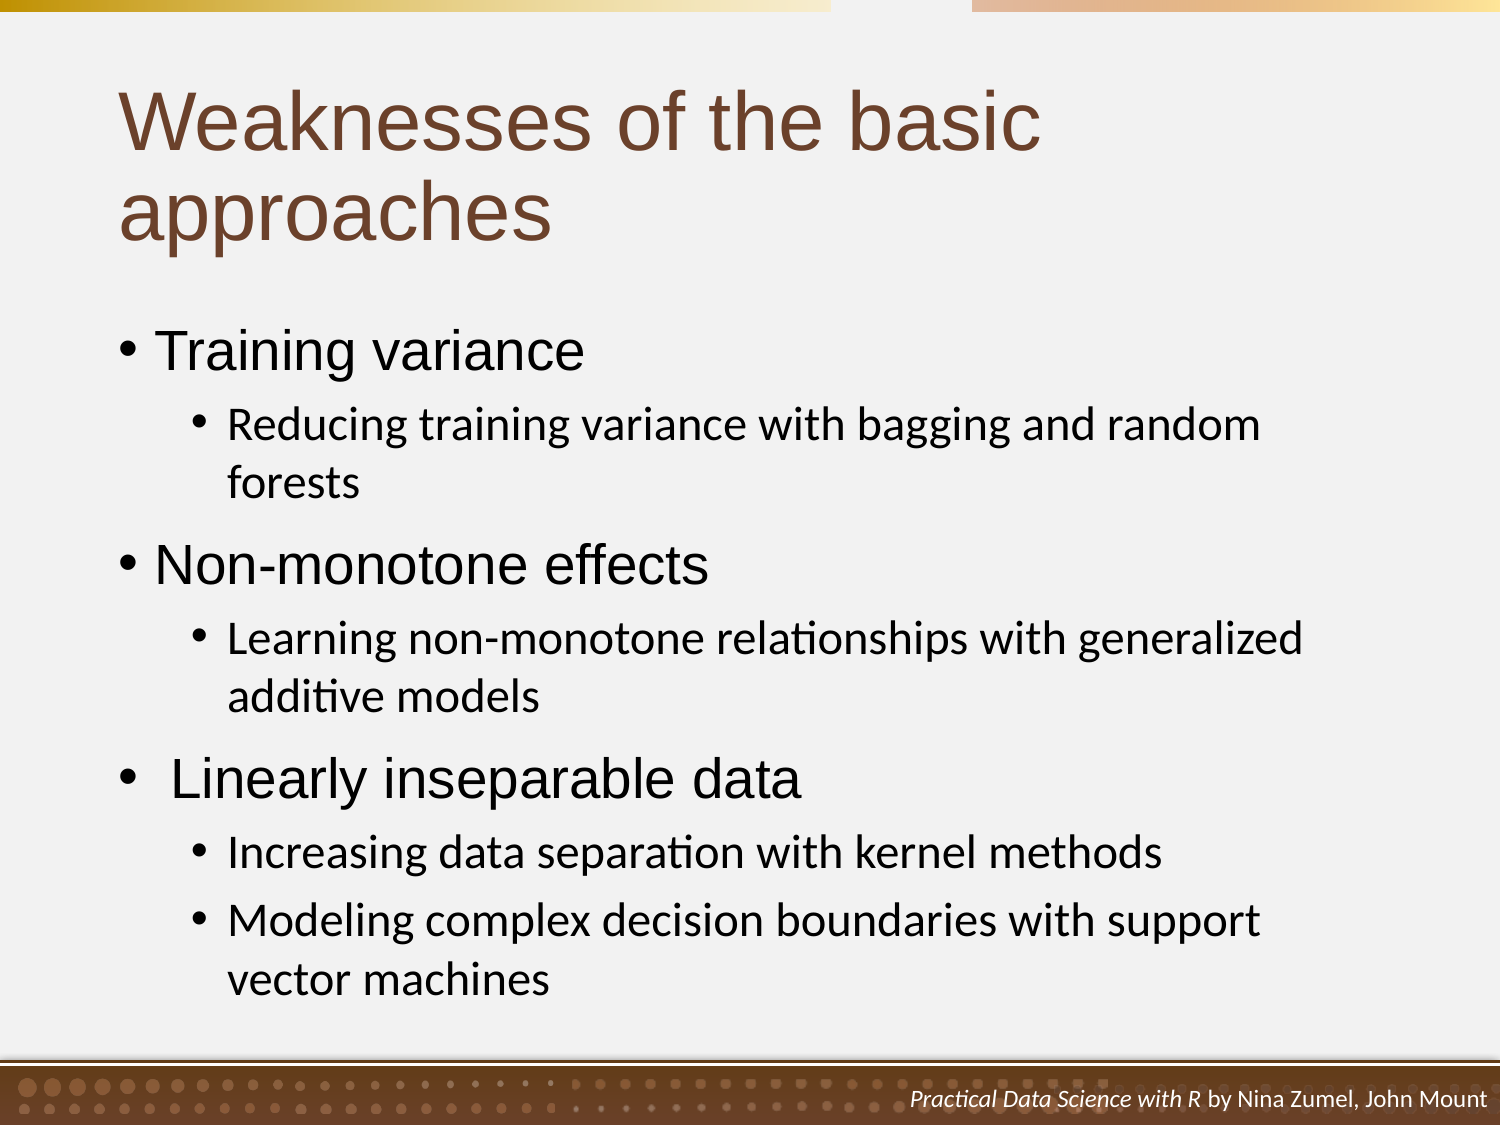

# Weaknesses of the basic approaches
Training variance
Reducing training variance with bagging and random forests
Non-monotone effects
Learning non-monotone relationships with generalized additive models
 Linearly inseparable data
Increasing data separation with kernel methods
Modeling complex decision boundaries with support vector machines
Practical Data Science with R by Nina Zumel, John Mount